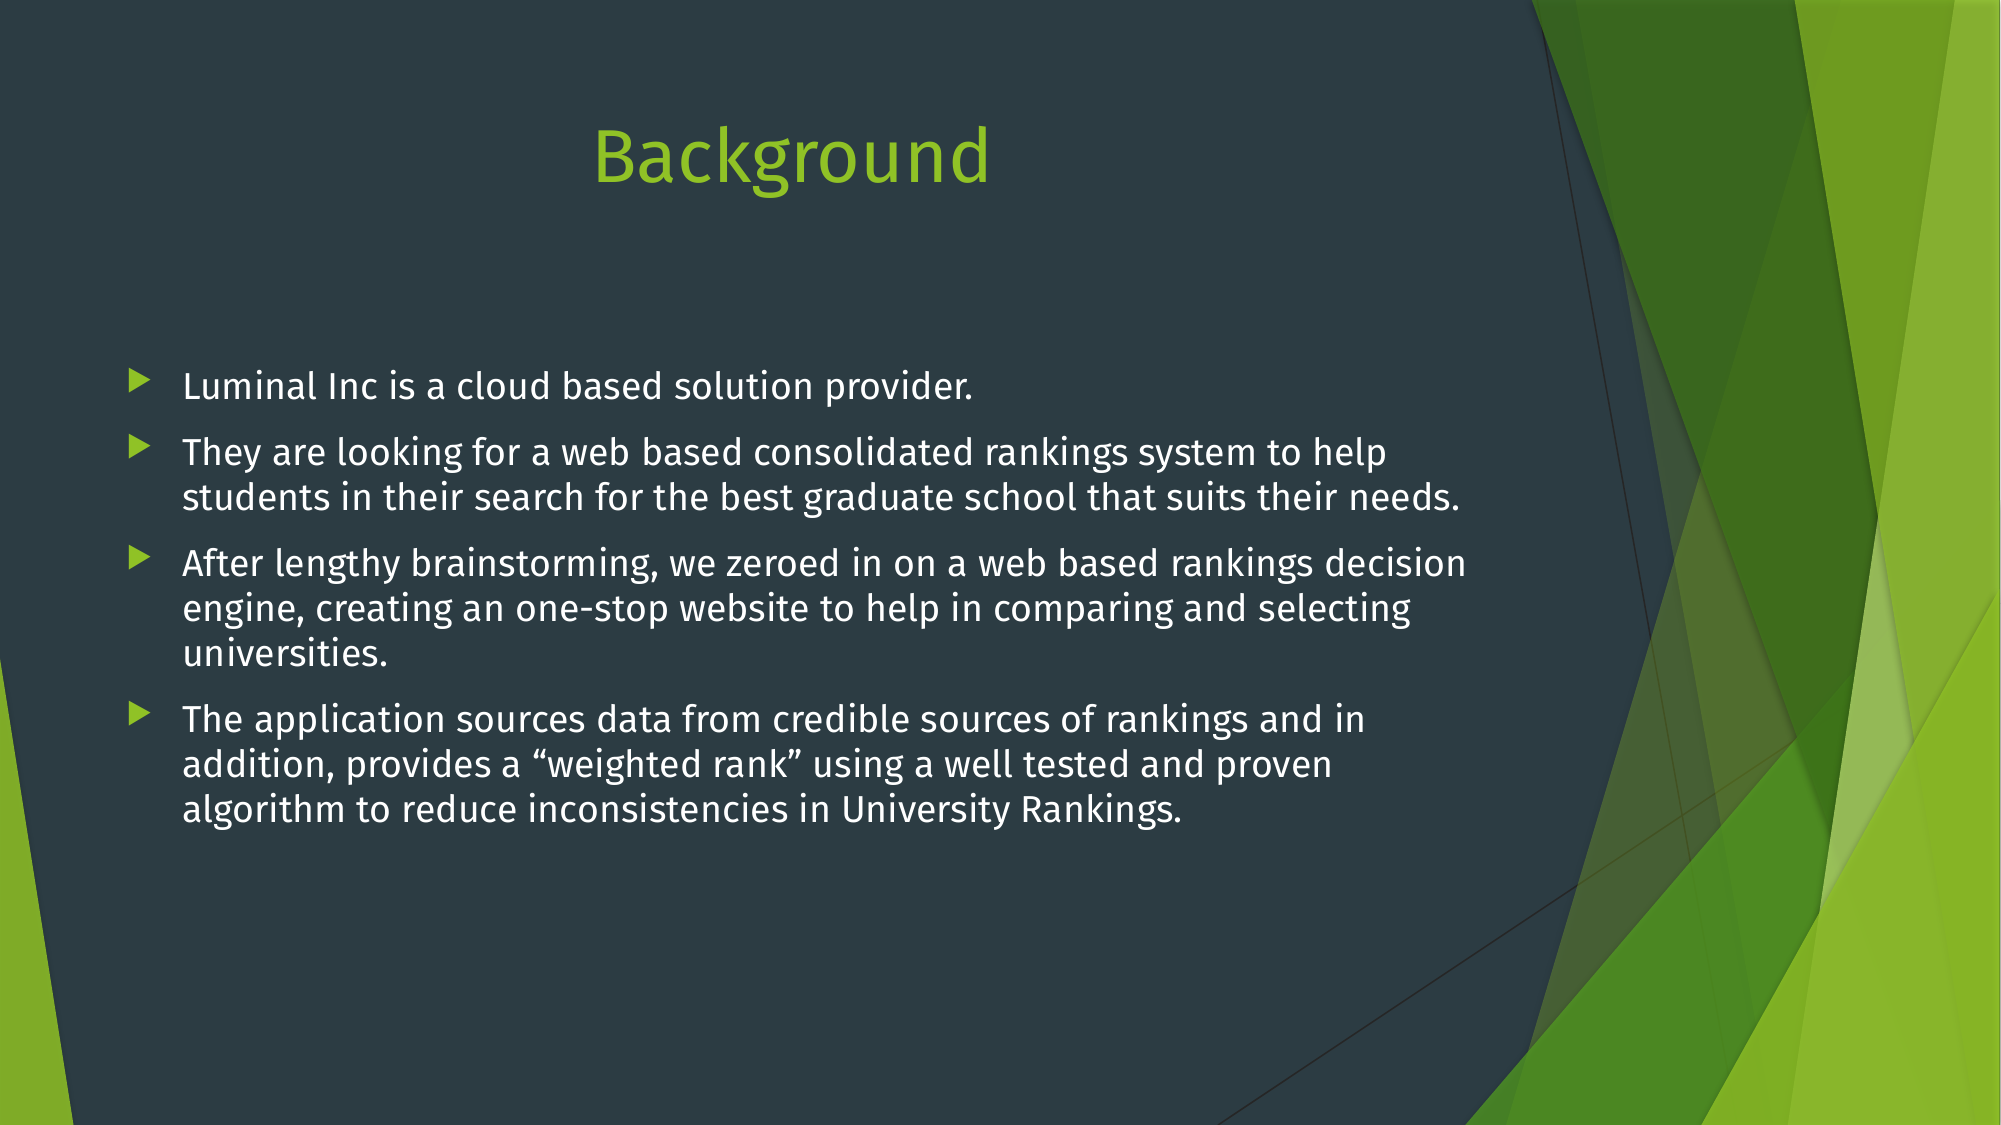

# Background
Luminal Inc is a cloud based solution provider.
They are looking for a web based consolidated rankings system to help students in their search for the best graduate school that suits their needs.
After lengthy brainstorming, we zeroed in on a web based rankings decision engine, creating an one-stop website to help in comparing and selecting universities.
The application sources data from credible sources of rankings and in addition, provides a “weighted rank” using a well tested and proven algorithm to reduce inconsistencies in University Rankings.